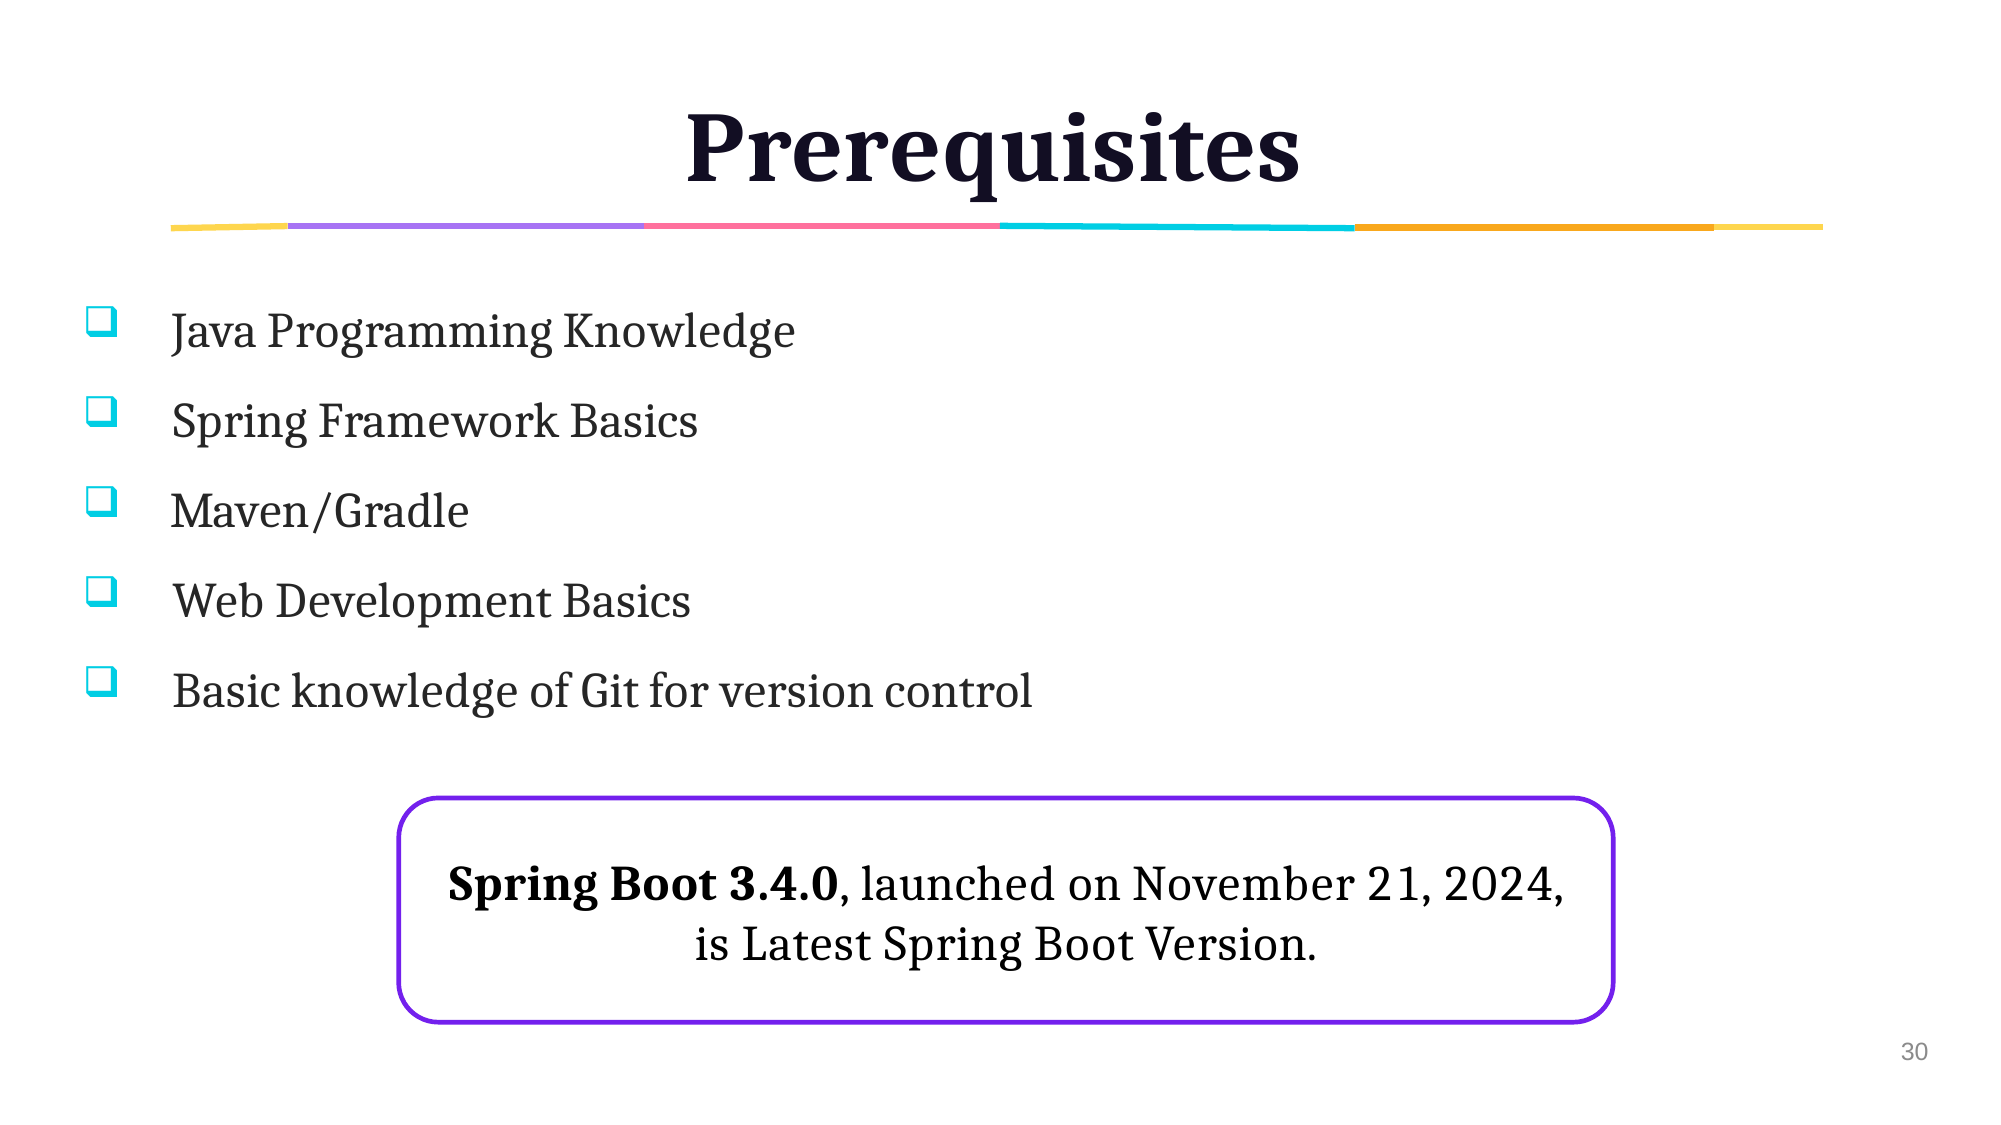

# Prerequisites
Java Programming Knowledge
Spring Framework Basics
Maven/Gradle
Web Development Basics
Basic knowledge of Git for version control
Spring Boot 3.4.0, launched on November 21, 2024, is Latest Spring Boot Version.
30